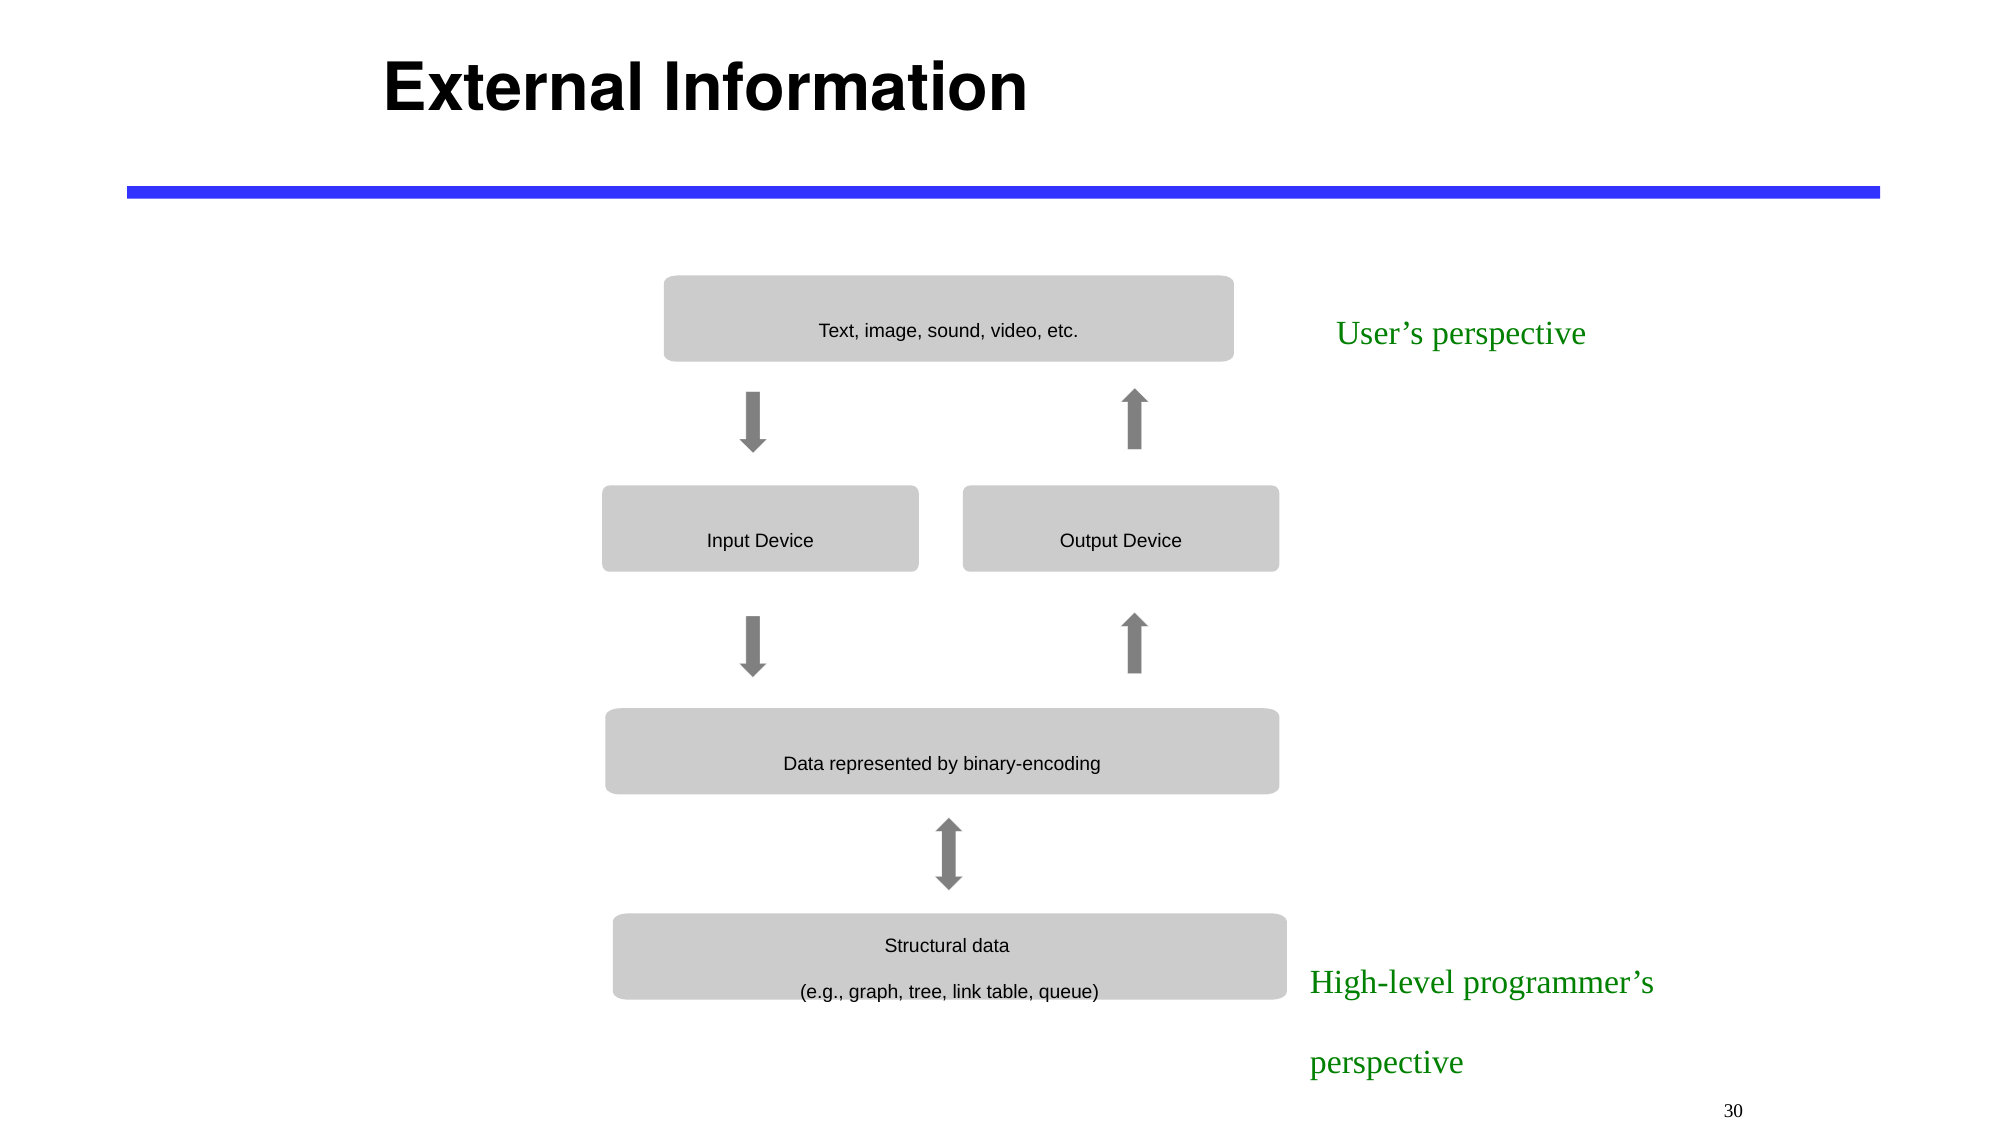

# External Information
User’s perspective
Text, image, sound, video, etc.

Input Device
Output Device

Data represented by binary-encoding

Structural data
(e.g., graph, tree, link table, queue)
High-level programmer’s perspective
                           30